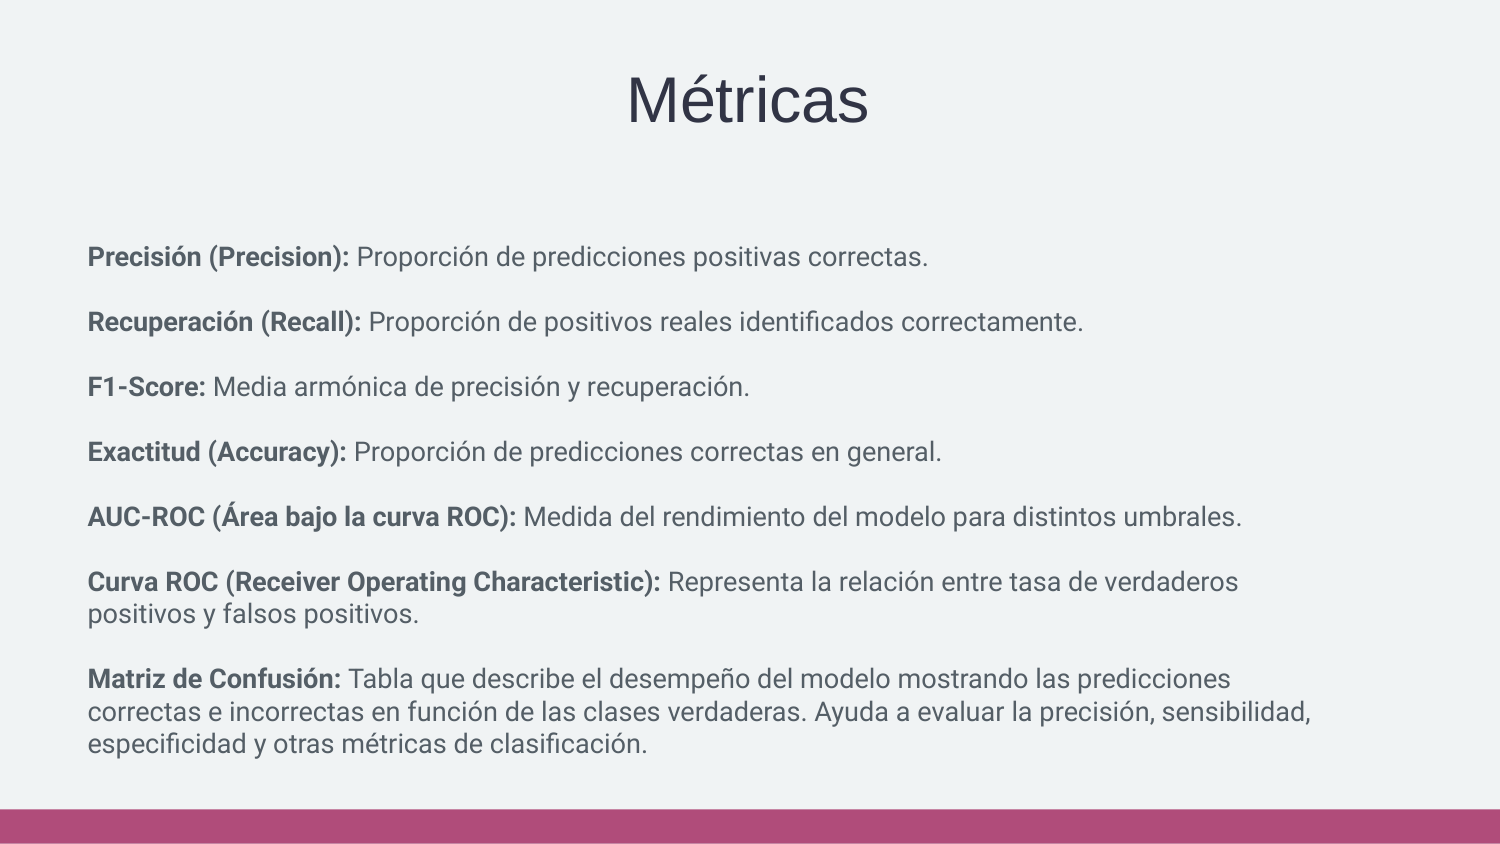

# Métricas
Precisión (Precision): Proporción de predicciones positivas correctas.

Recuperación (Recall): Proporción de positivos reales identificados correctamente.

F1-Score: Media armónica de precisión y recuperación.

Exactitud (Accuracy): Proporción de predicciones correctas en general.

AUC-ROC (Área bajo la curva ROC): Medida del rendimiento del modelo para distintos umbrales.

Curva ROC (Receiver Operating Characteristic): Representa la relación entre tasa de verdaderos positivos y falsos positivos.

Matriz de Confusión: Tabla que describe el desempeño del modelo mostrando las predicciones correctas e incorrectas en función de las clases verdaderas. Ayuda a evaluar la precisión, sensibilidad, especificidad y otras métricas de clasificación.